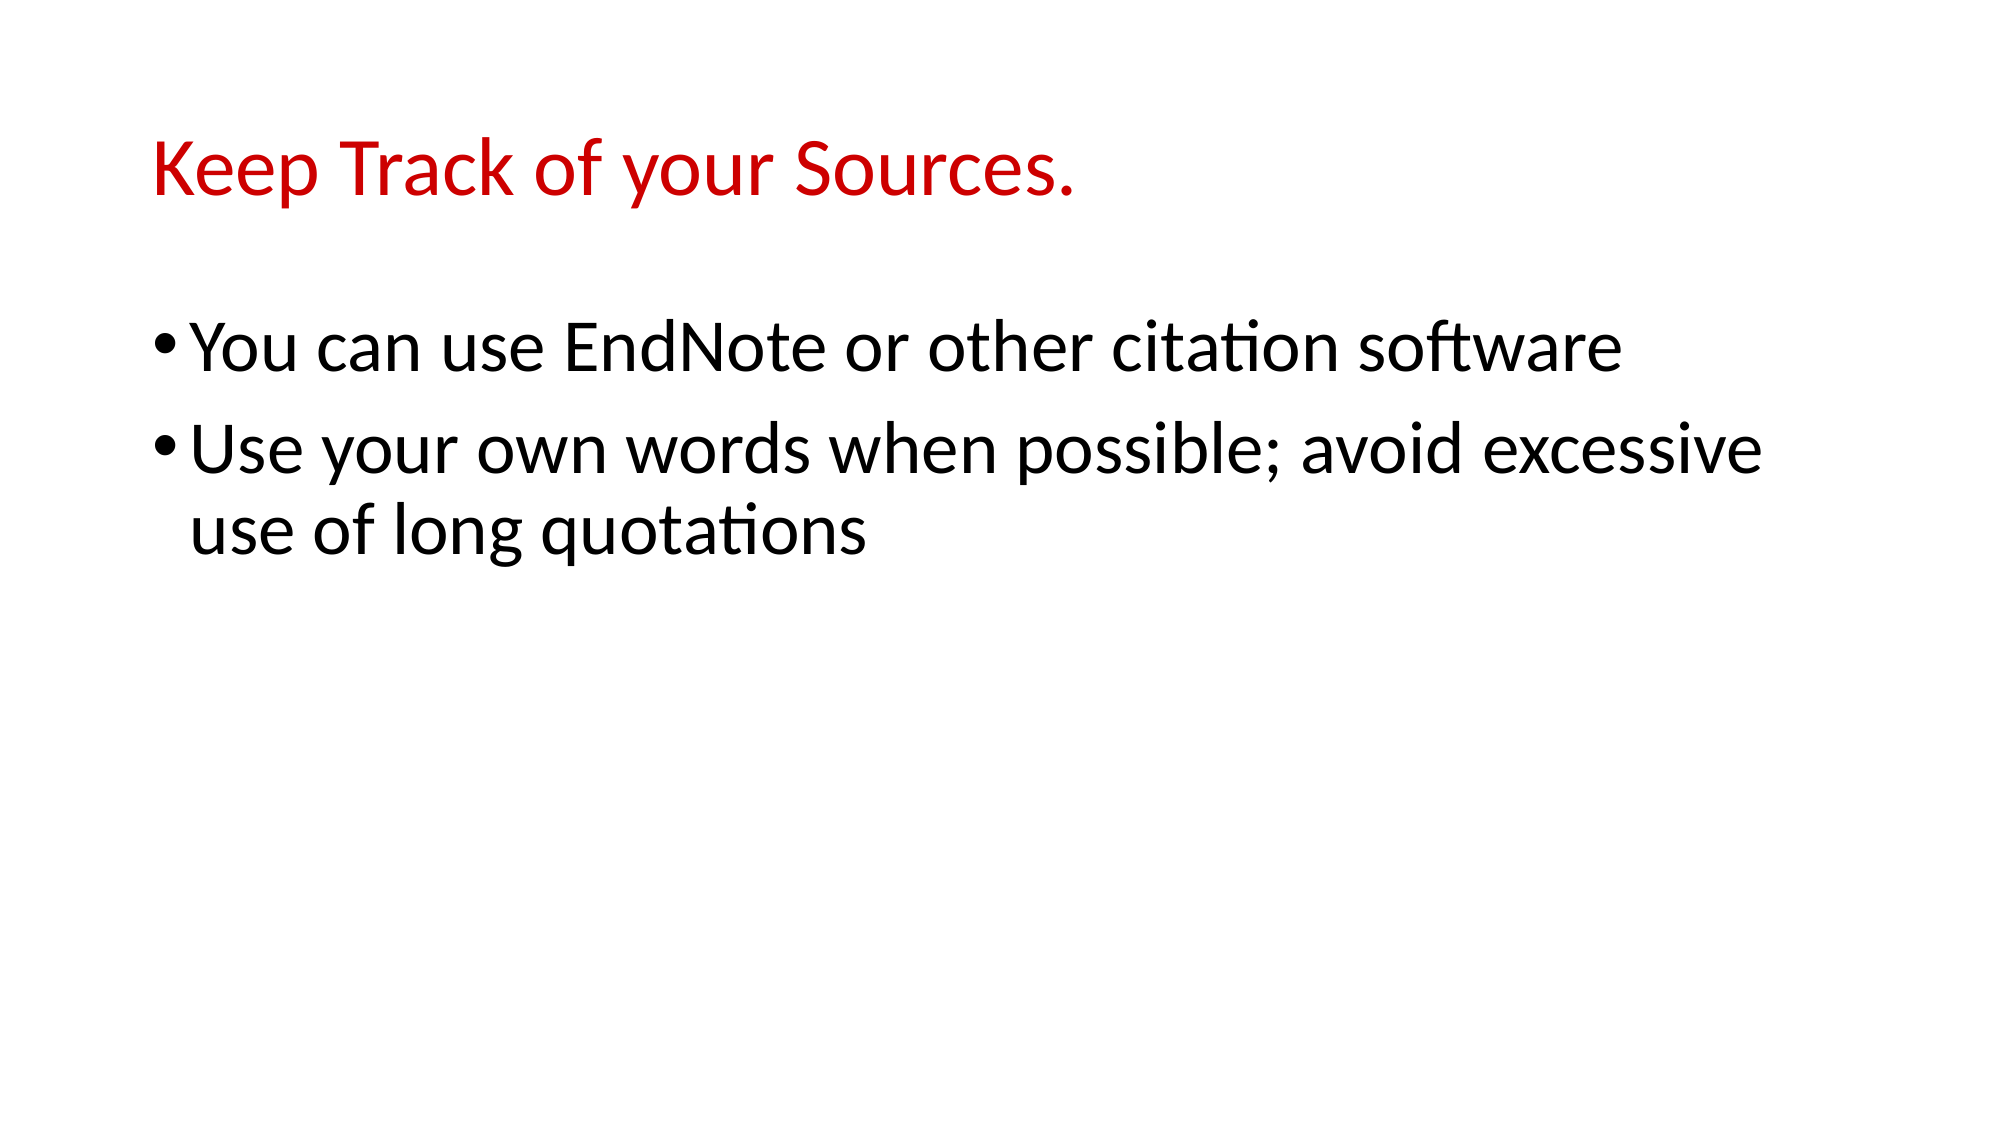

0
# Keep Track of your Sources.
You can use EndNote or other citation software
Use your own words when possible; avoid excessive use of long quotations